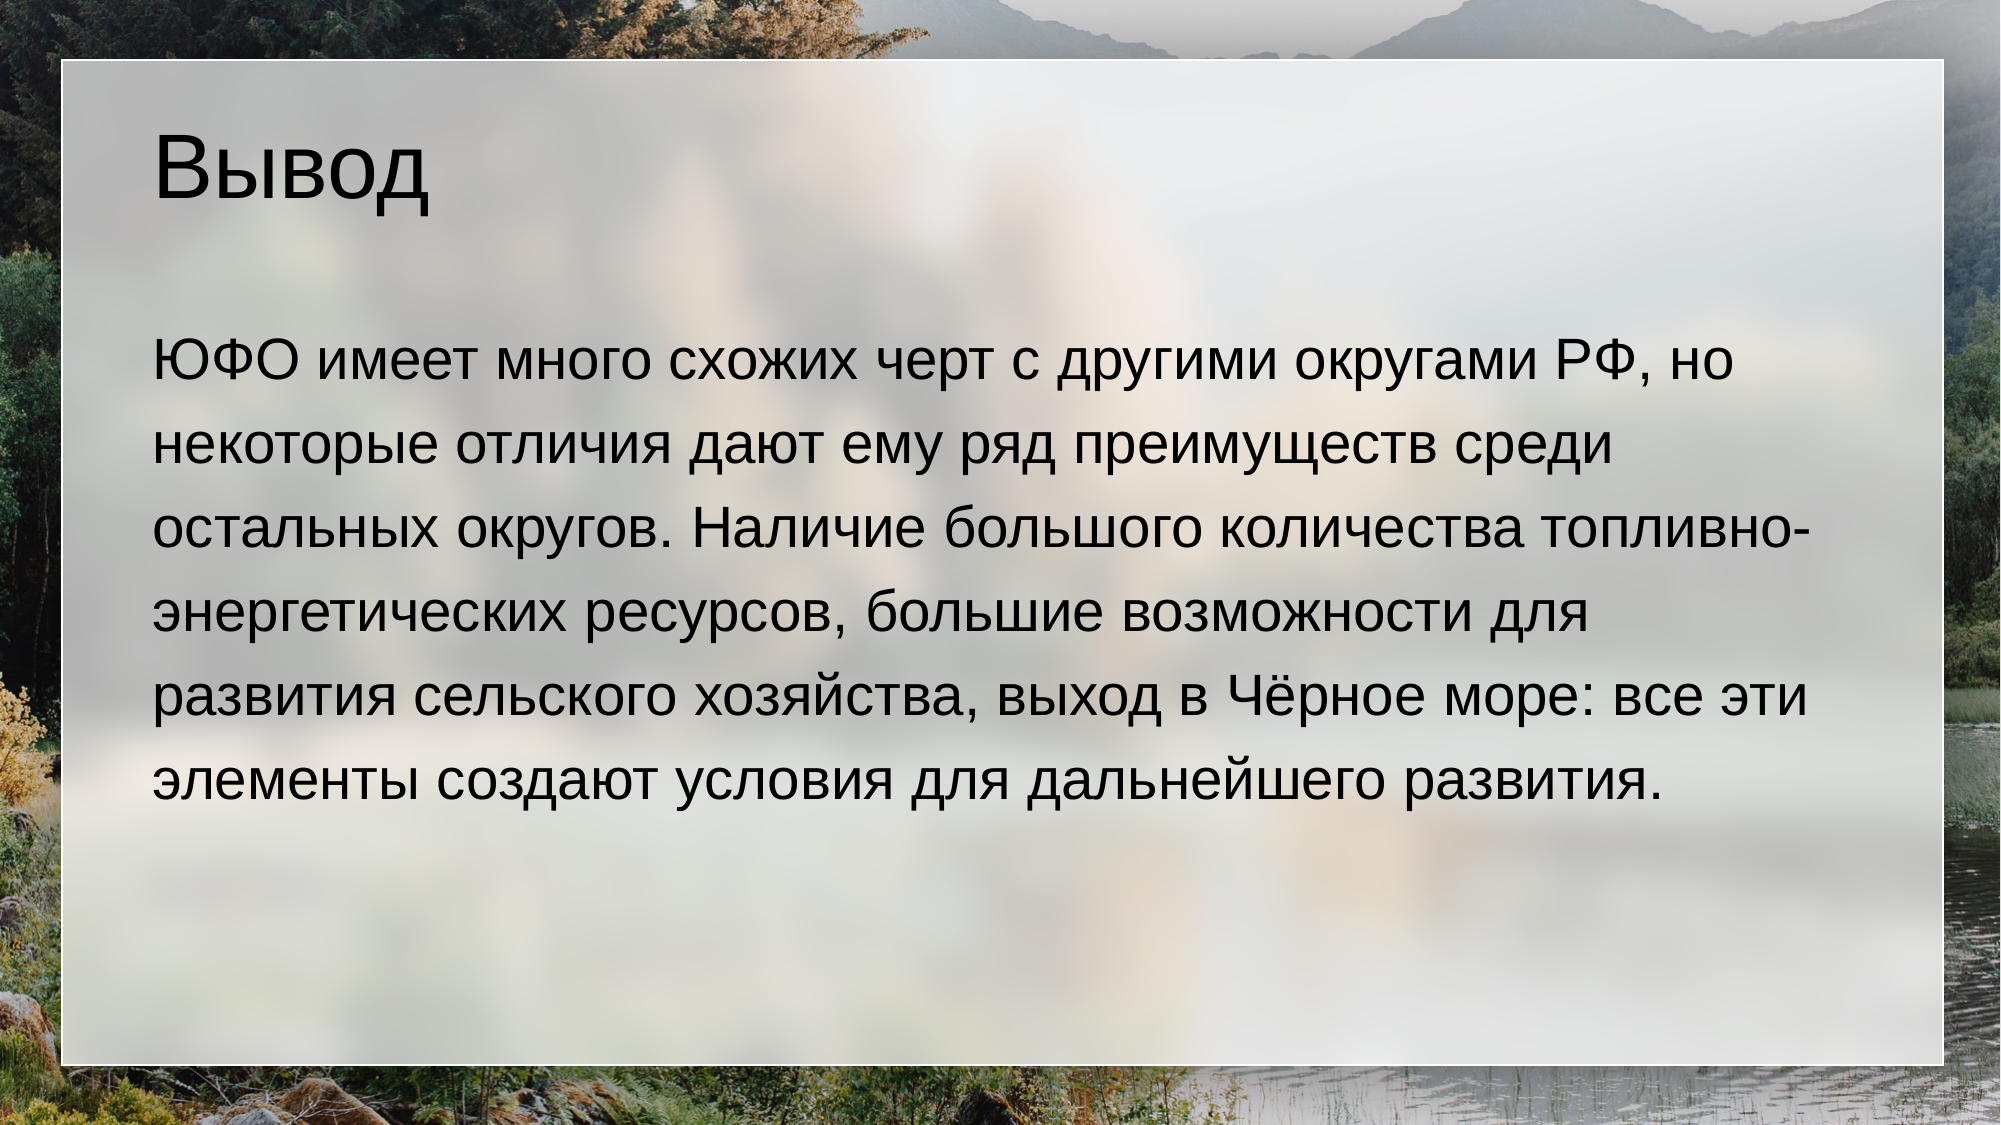

# Вывод
ЮФО имеет много схожих черт с другими округами РФ, но некоторые отличия дают ему ряд преимуществ среди остальных округов. Наличие большого количества топливно-энергетических ресурсов, большие возможности для развития сельского хозяйства, выход в Чёрное море: все эти элементы создают условия для дальнейшего развития.